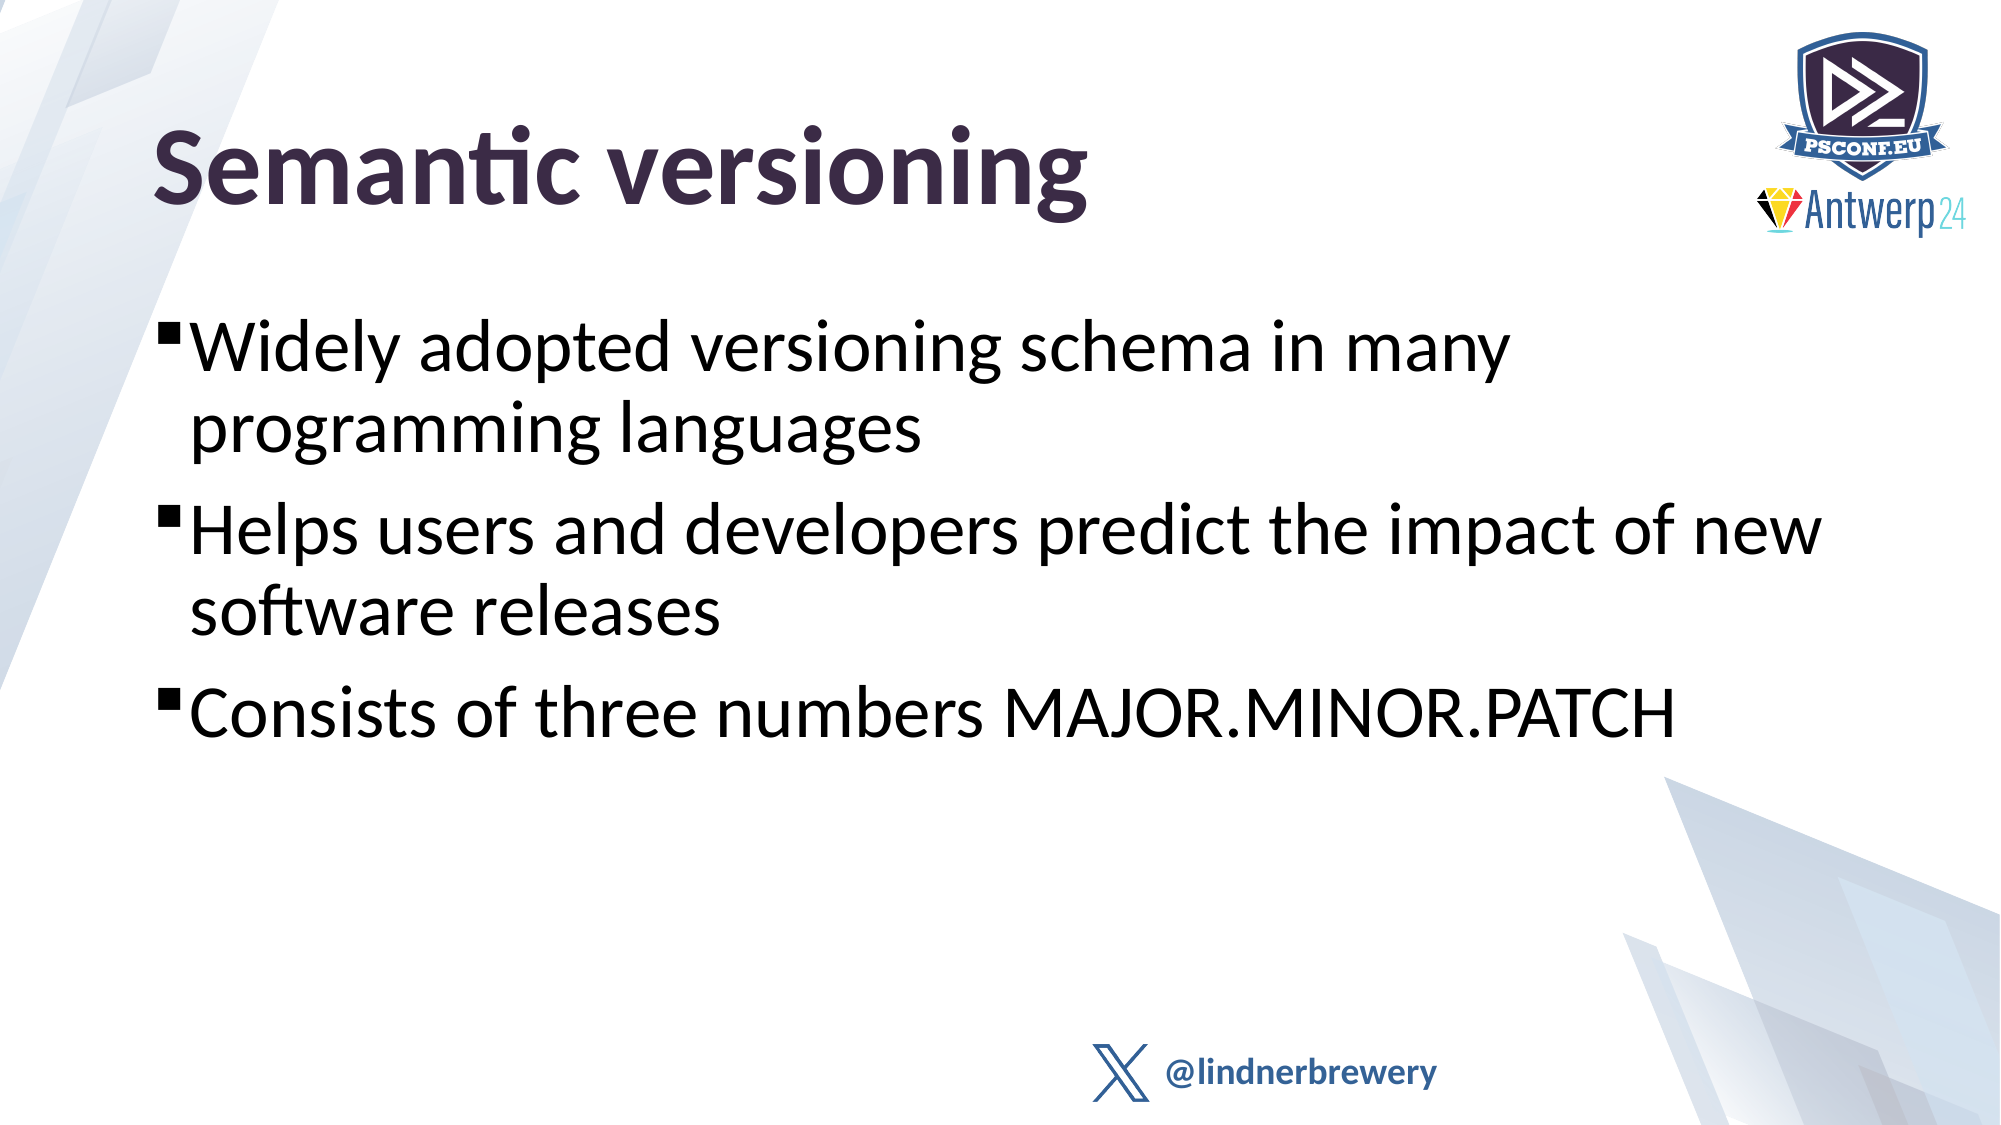

# Semantic versioning
Widely adopted versioning schema in many programming languages
Helps users and developers predict the impact of new software releases
Consists of three numbers MAJOR.MINOR.PATCH